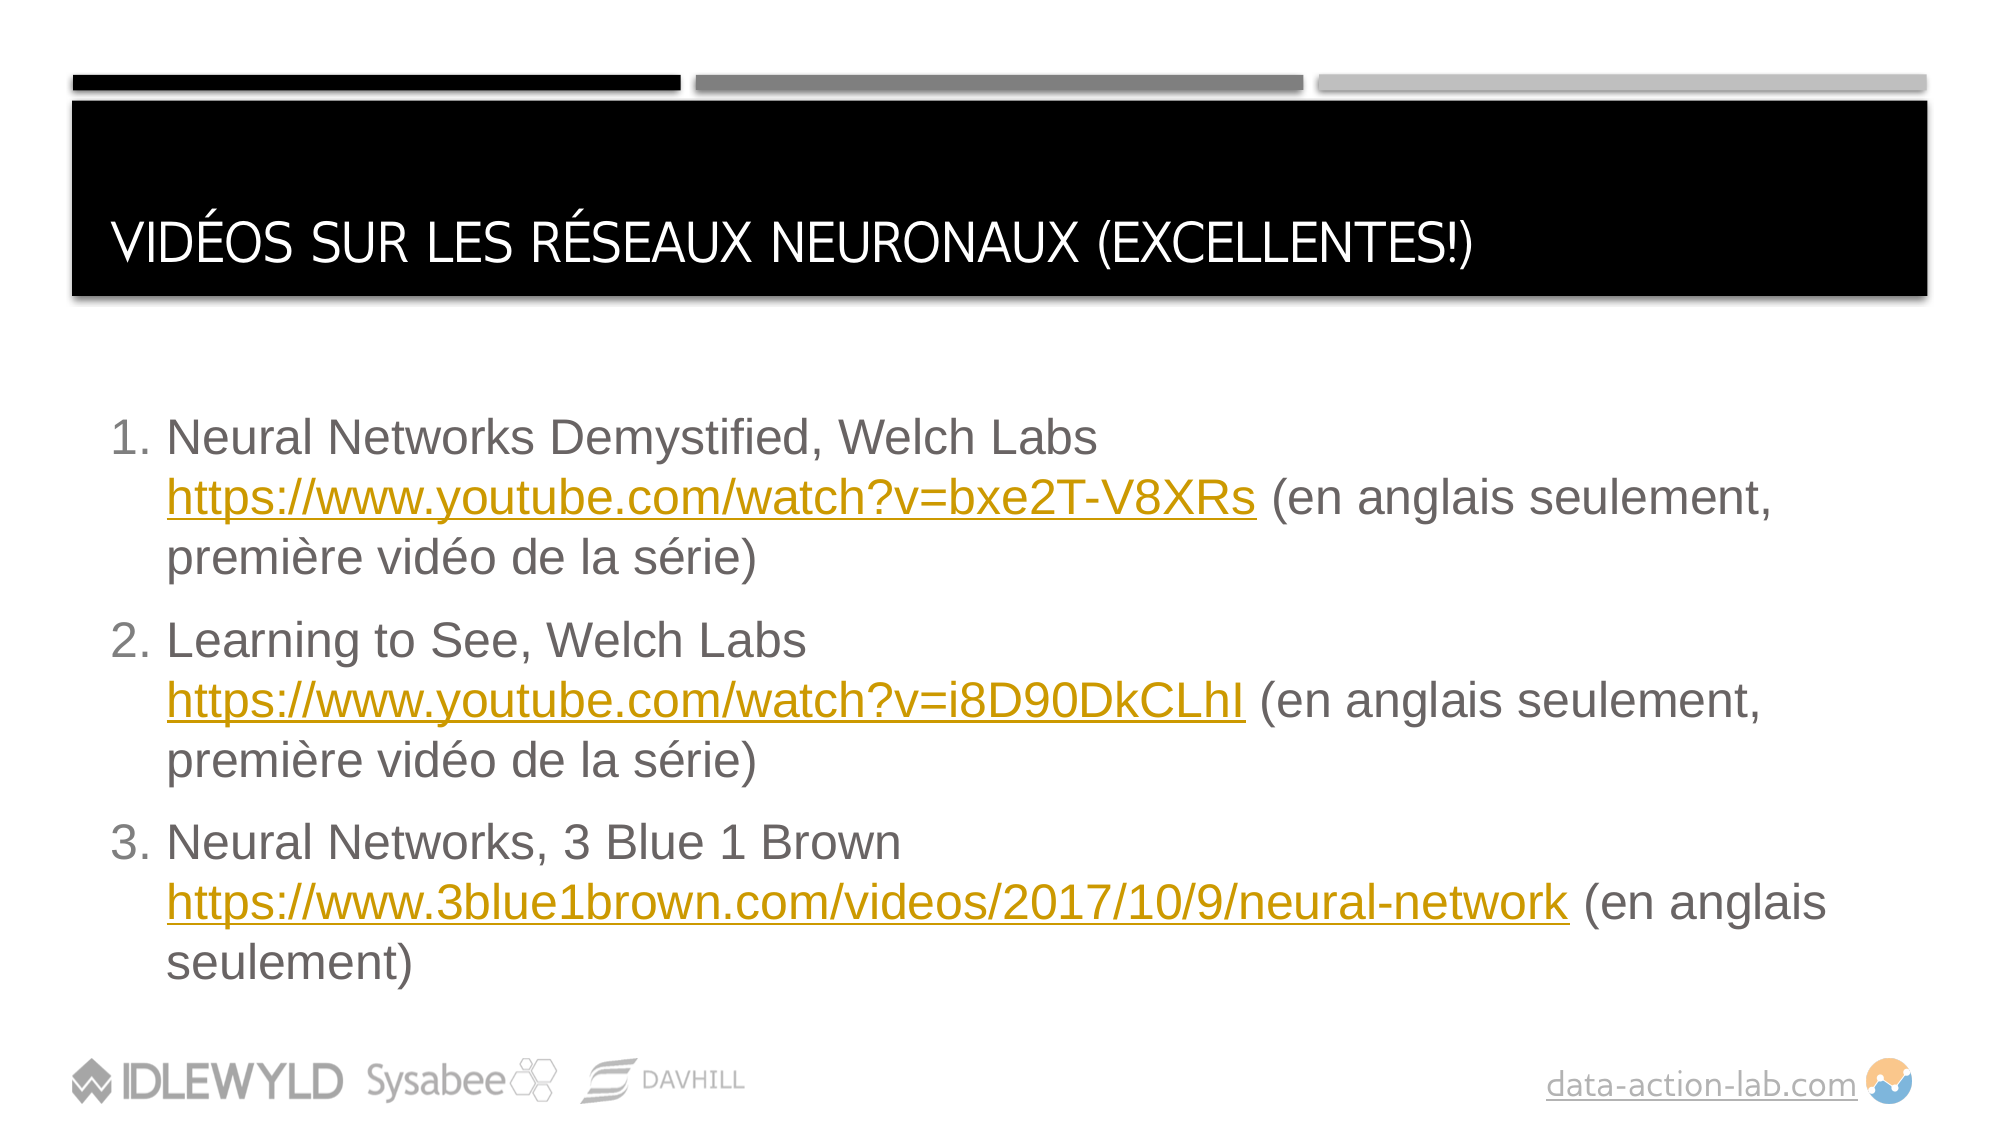

# VIDÉOS sur les réseaux neuronaux (EXCELLENTES!)
Neural Networks Demystified, Welch Labs https://www.youtube.com/watch?v=bxe2T-V8XRs (en anglais seulement, première vidéo de la série)
Learning to See, Welch Labs
https://www.youtube.com/watch?v=i8D90DkCLhI (en anglais seulement, première vidéo de la série)
Neural Networks, 3 Blue 1 Brown https://www.3blue1brown.com/videos/2017/10/9/neural-network (en anglais seulement)